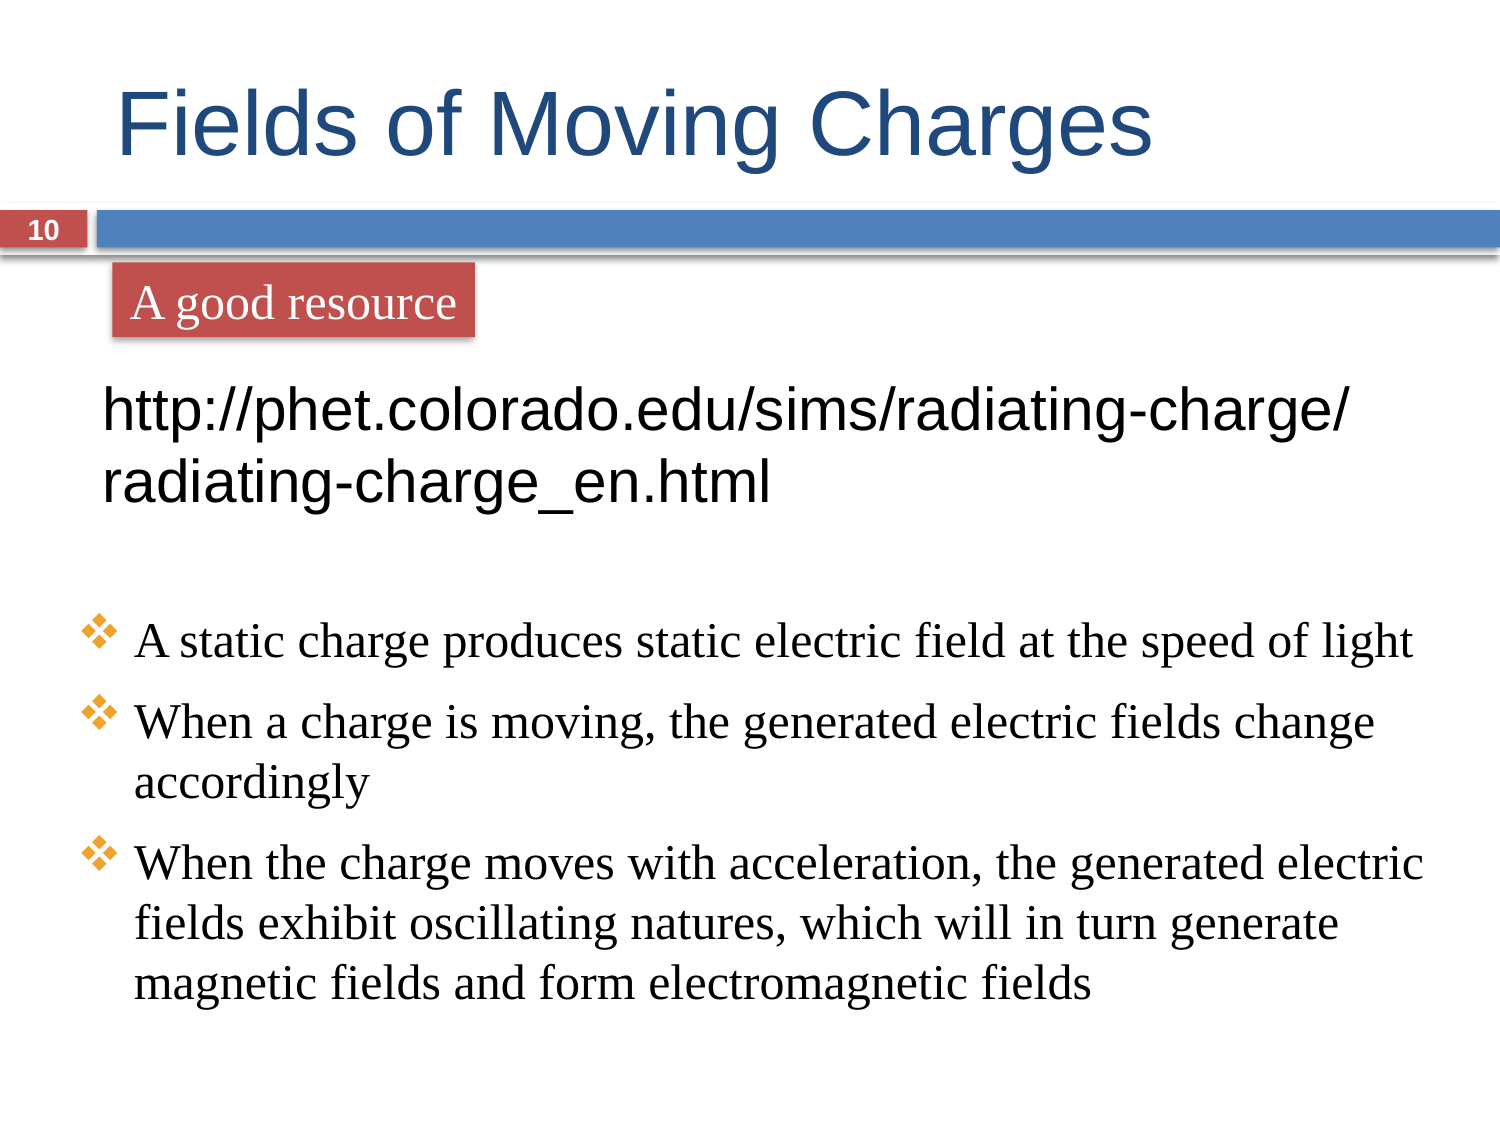

# Fields of Moving Charges
10
A good resource
http://phet.colorado.edu/sims/radiating-charge/radiating-charge_en.html
A static charge produces static electric field at the speed of light
When a charge is moving, the generated electric fields change accordingly
When the charge moves with acceleration, the generated electric fields exhibit oscillating natures, which will in turn generate magnetic fields and form electromagnetic fields